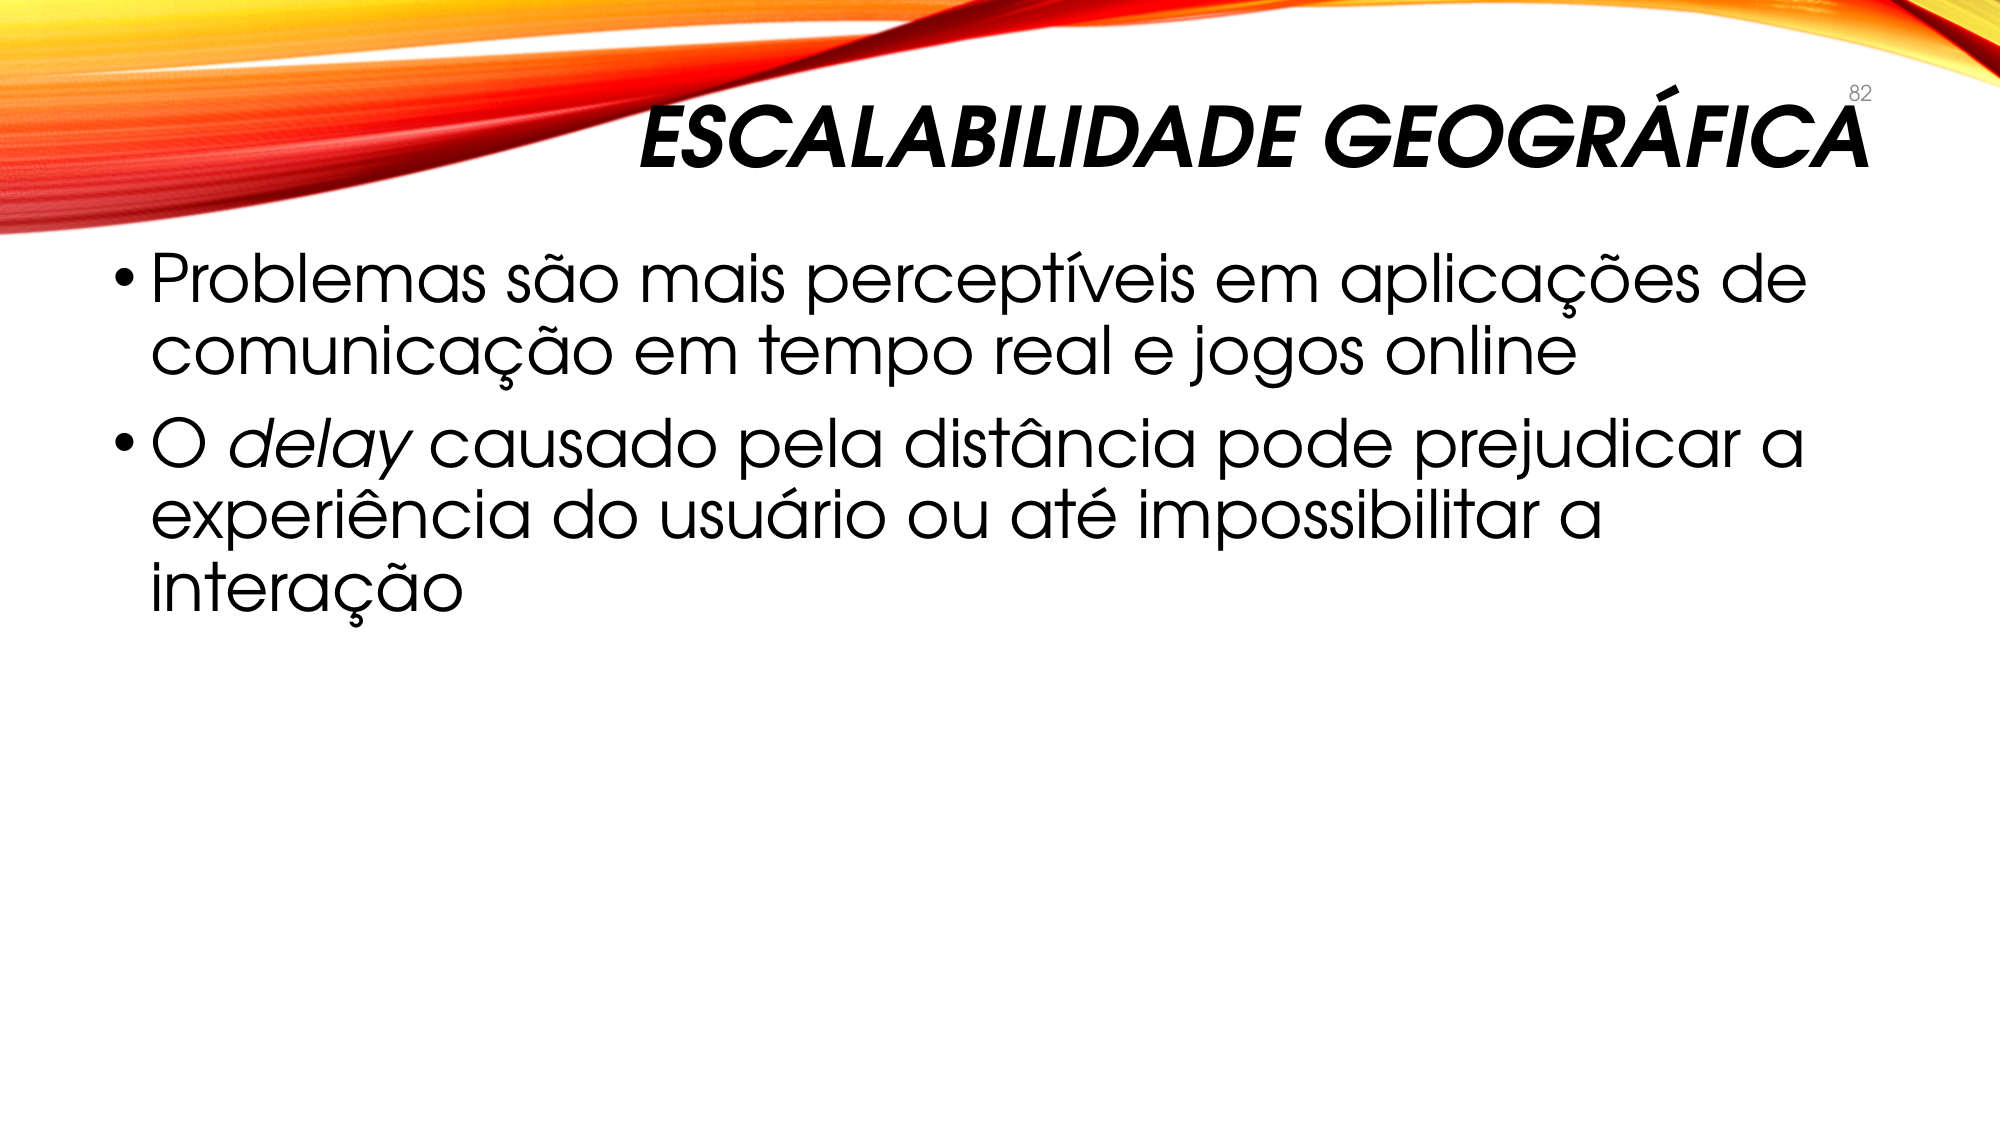

# ESCALABILIDADE geográfica
82
Problemas são mais perceptíveis em aplicações de comunicação em tempo real e jogos online
O delay causado pela distância pode prejudicar a experiência do usuário ou até impossibilitar a interação